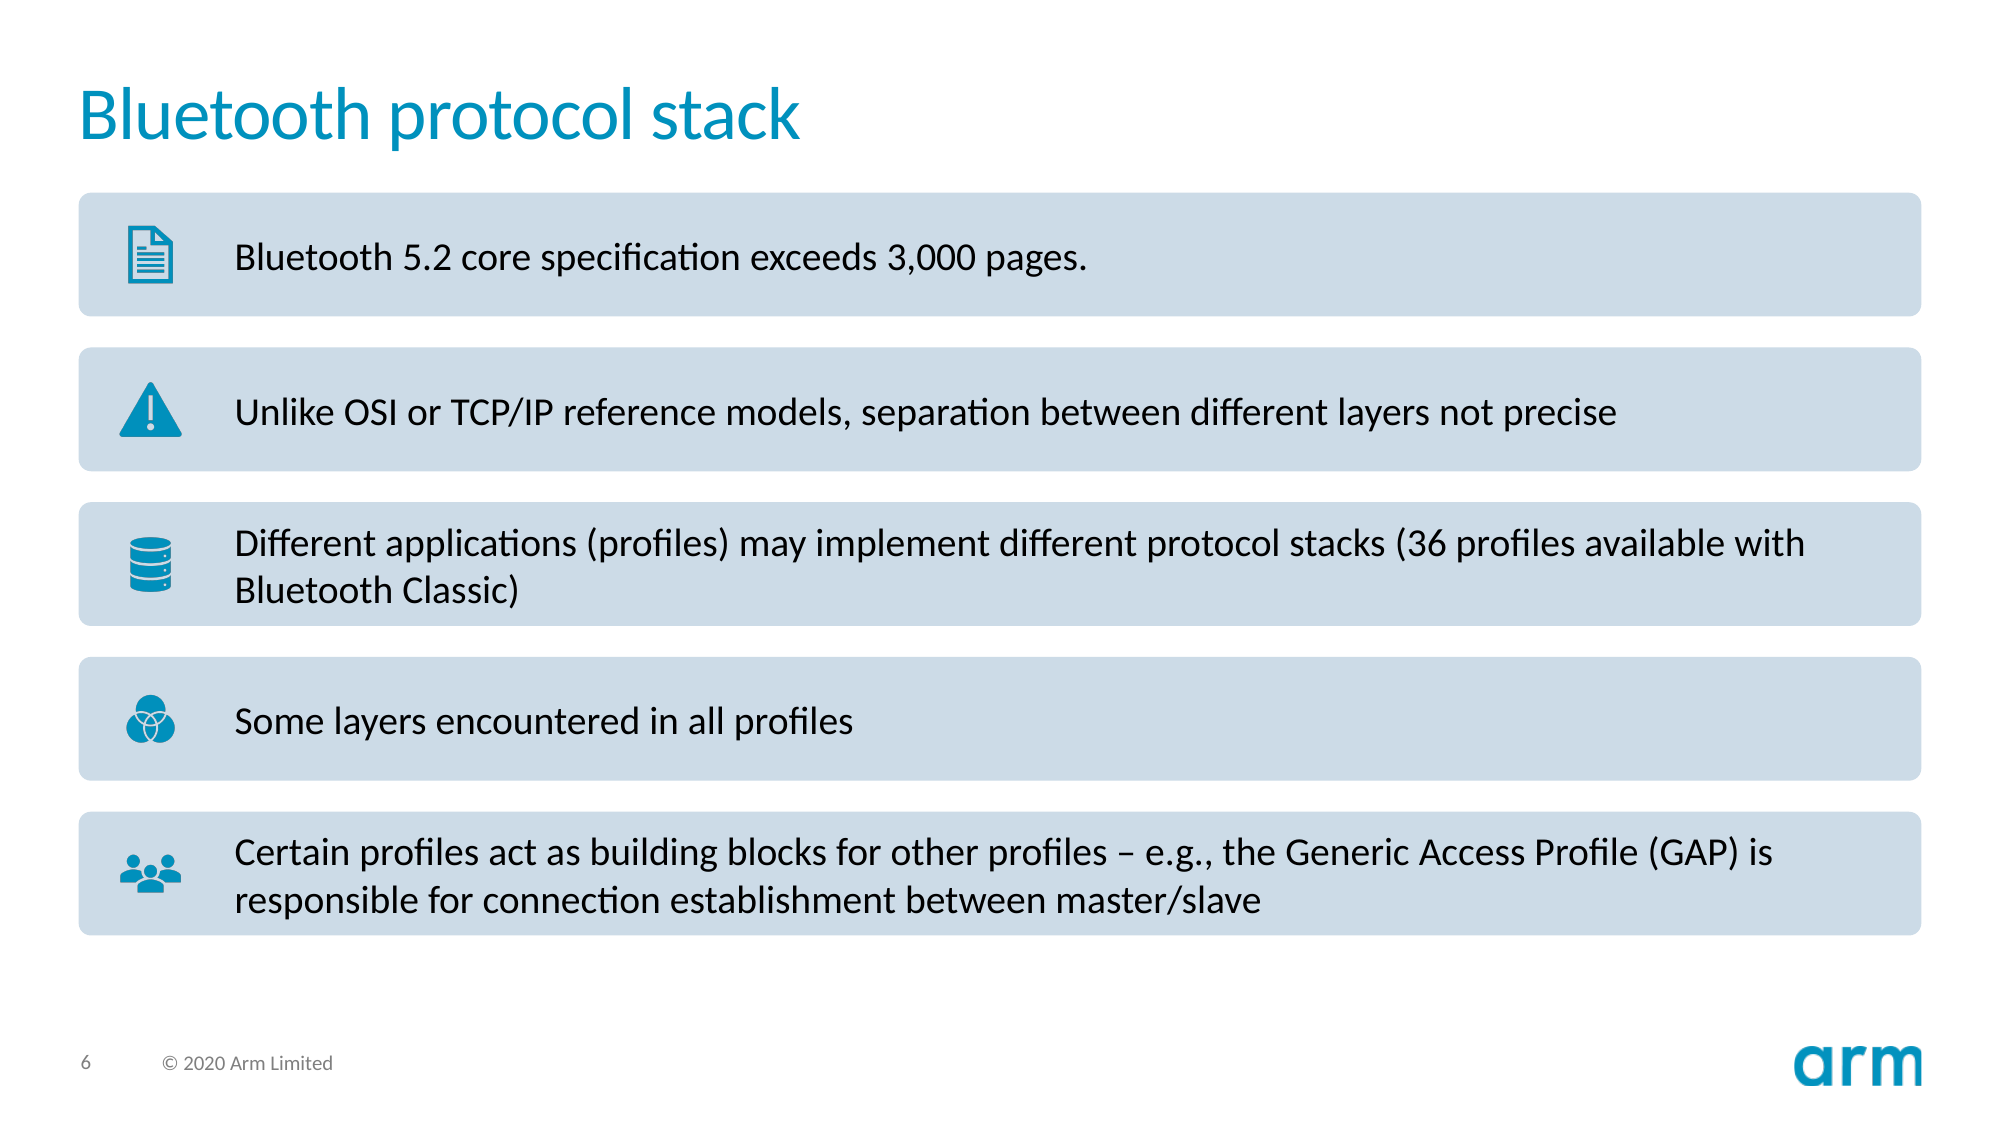

# Bluetooth protocol stack
Bluetooth 5.2 core specification exceeds 3,000 pages.
Unlike OSI or TCP/IP reference models, separation between different layers not precise
Different applications (profiles) may implement different protocol stacks (36 profiles available with Bluetooth Classic)
Some layers encountered in all profiles
Certain profiles act as building blocks for other profiles – e.g., the Generic Access Profile (GAP) is responsible for connection establishment between master/slave